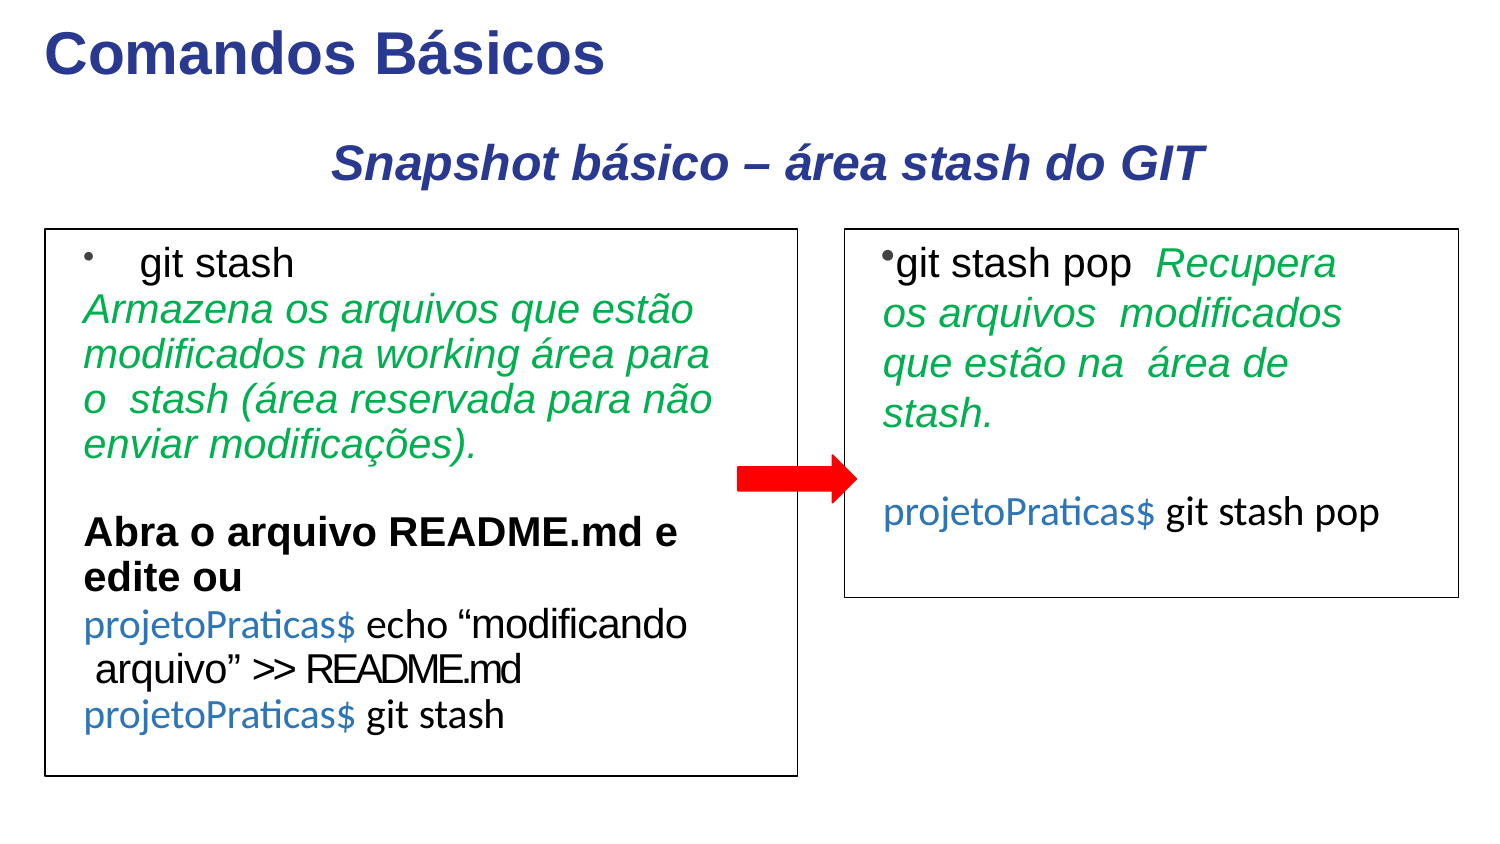

# Comandos Básicos
Snapshot básico – área stash do GIT

git stash pop  Recupera os arquivos  modificados que estão na  área de stash.
git stash
Armazena os arquivos que estão  modificados na working área para o  stash (área reservada para não  enviar modificações).

projetoPraticas$ git stash pop
Abra o arquivo README.md e
edite ou
projetoPraticas$ echo “modificando  arquivo” >> README.md  projetoPraticas$ git stash